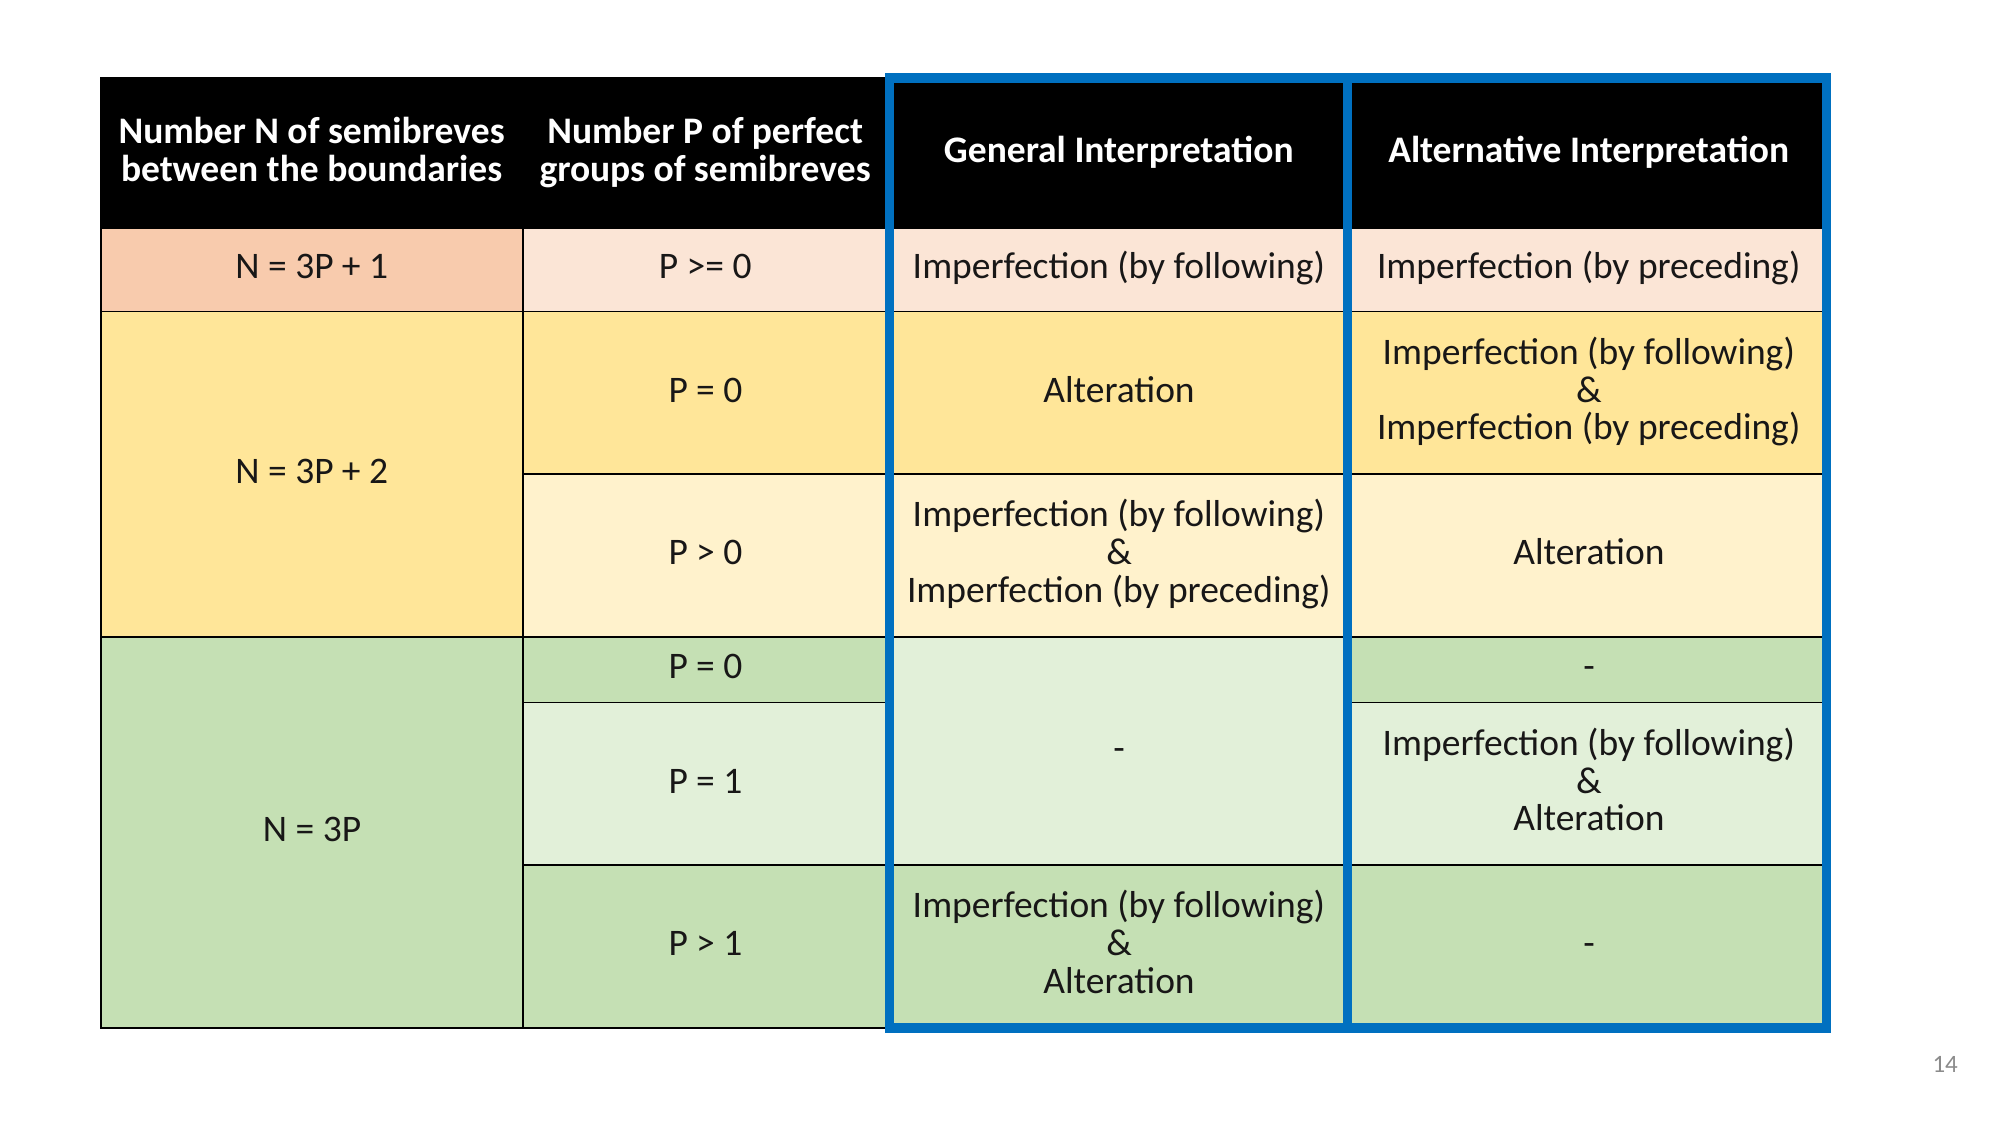

| Number N of semibreves between the boundaries | Number P of perfect groups of semibreves | General Interpretation | Alternative Interpretation |
| --- | --- | --- | --- |
| N = 3P + 1 | P >= 0 | Imperfection (by following) | Imperfection (by preceding) |
| N = 3P + 2 | P = 0 | Alteration | Imperfection (by following) & Imperfection (by preceding) |
|  | P > 0 | Imperfection (by following) & Imperfection (by preceding) | Alteration |
| N = 3P | P = 0 | - | - |
|  | P = 1 |  | Imperfection (by following) & Alteration |
|  | P > 1 | Imperfection (by following) & Alteration | - |

14